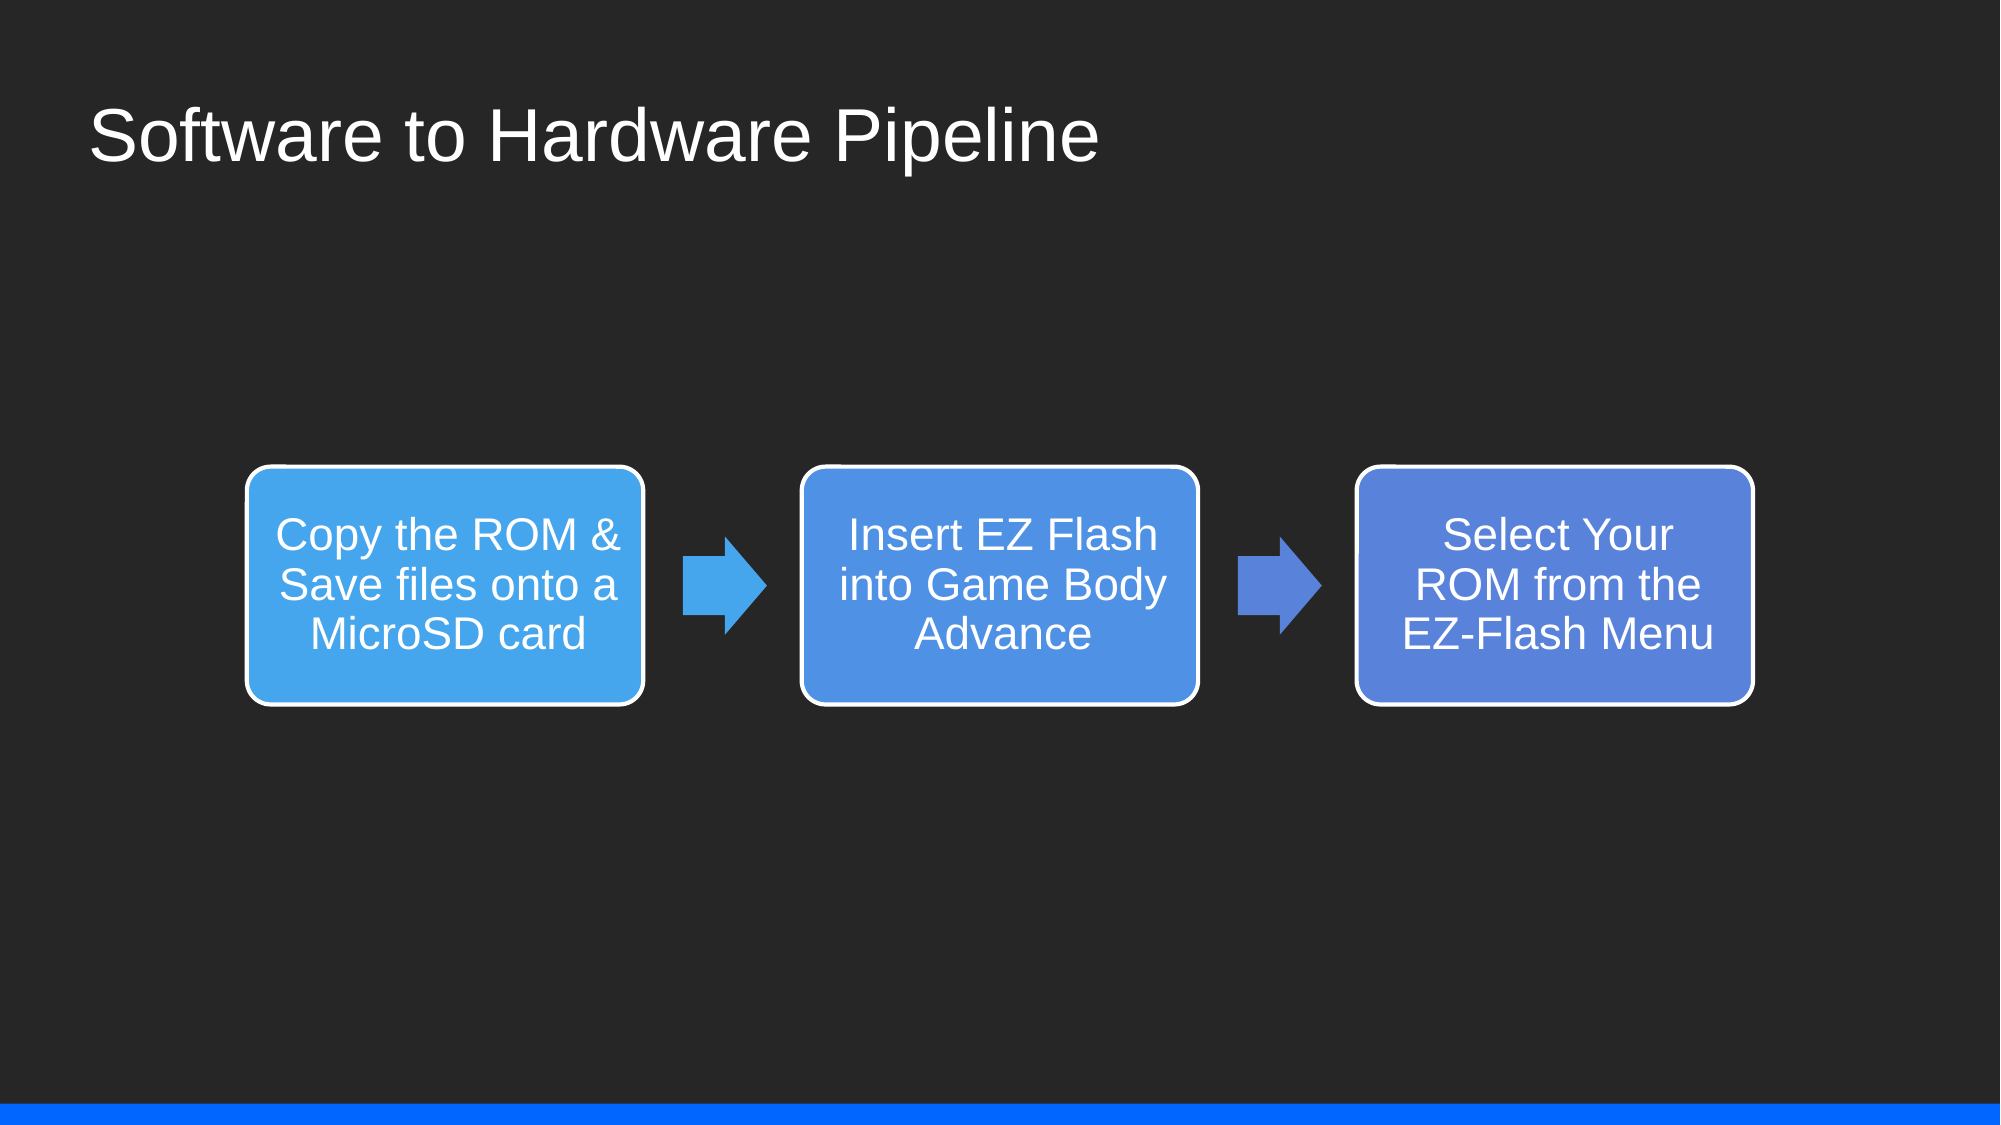

# Software to Hardware Pipeline
Copy the ROM & Save files onto a MicroSD card

Insert EZ Flash into Game Body Advance

Select Your ROM from the EZ-Flash Menu